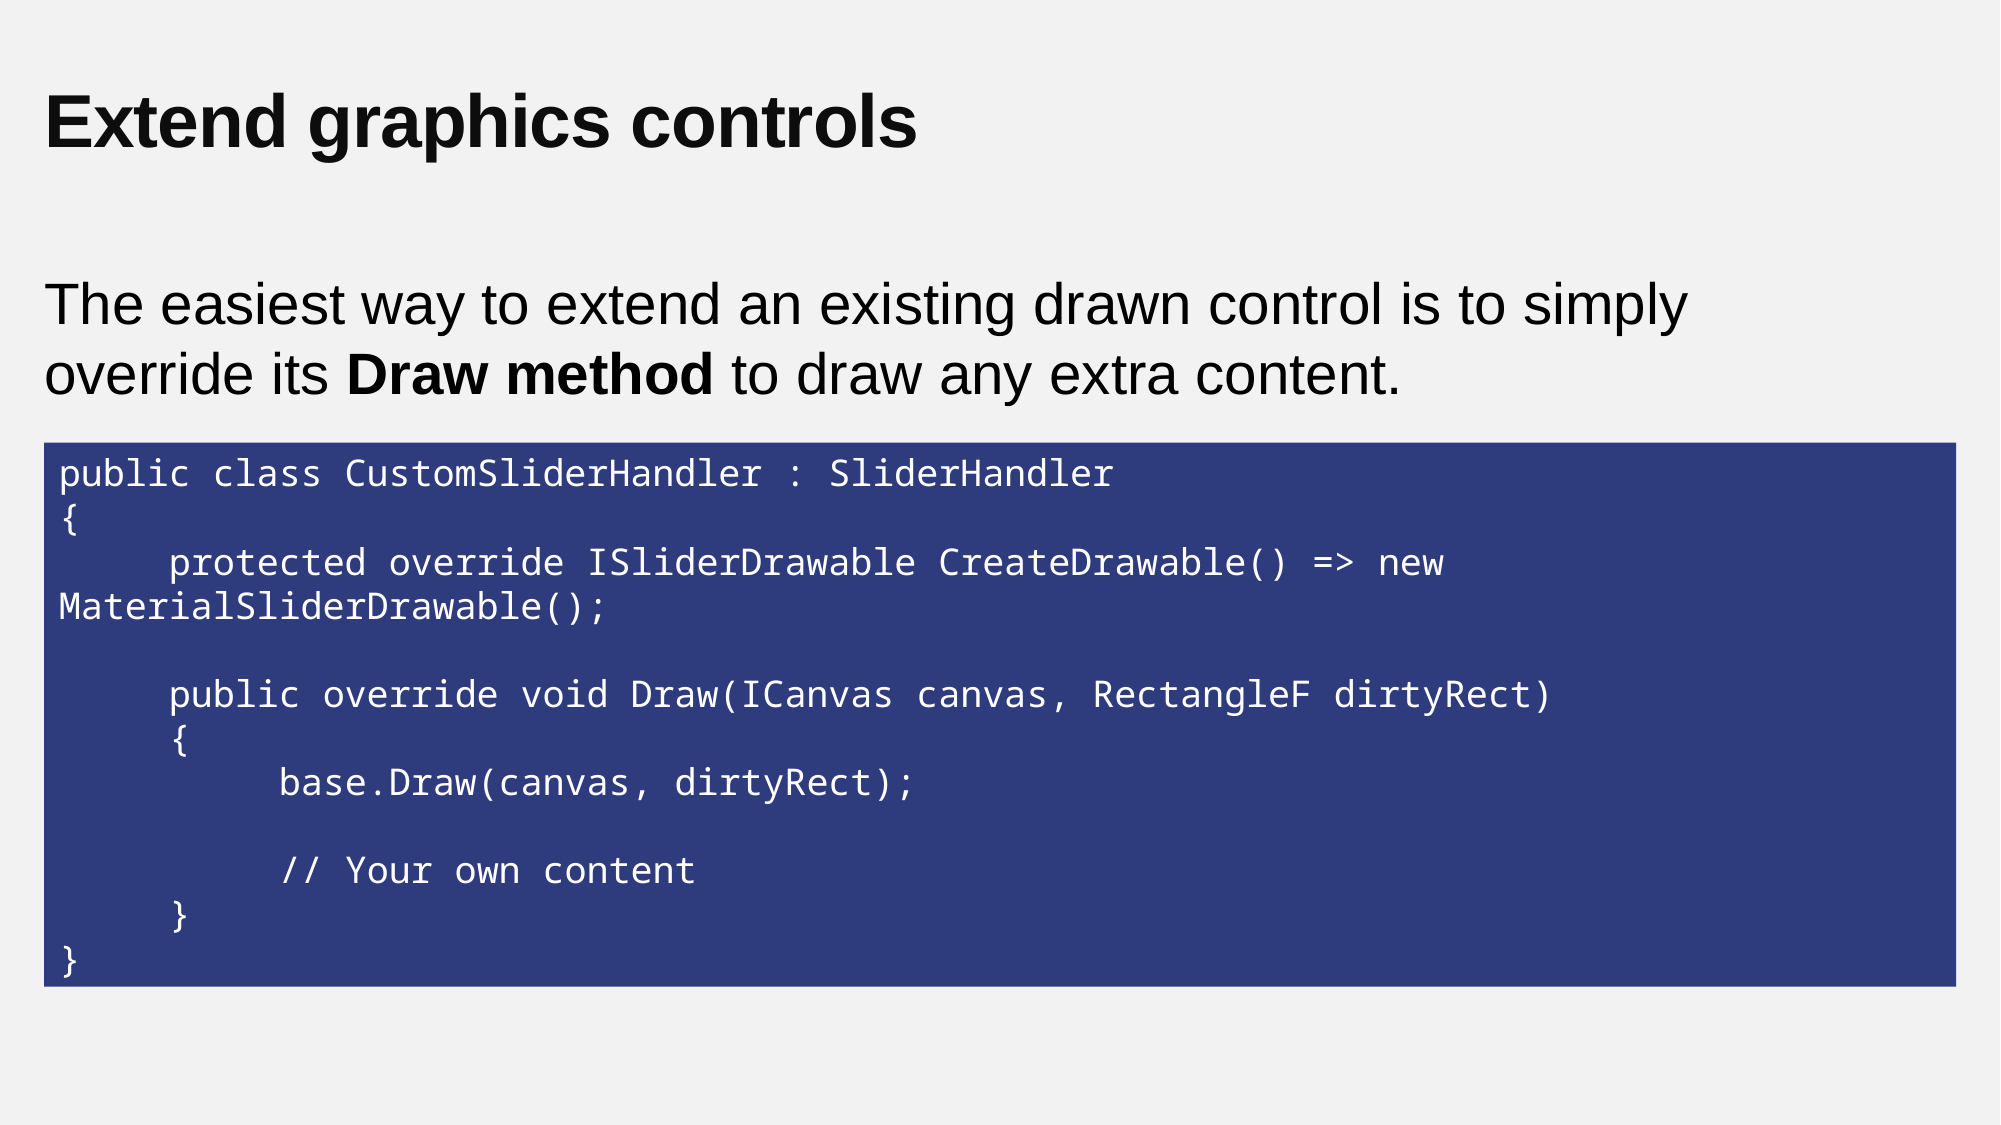

# Extend graphics controls
The easiest way to extend an existing drawn control is to simply override its Draw method to draw any extra content.
public class CustomSliderHandler : SliderHandler
{
     protected override ISliderDrawable CreateDrawable() => new MaterialSliderDrawable();
     public override void Draw(ICanvas canvas, RectangleF dirtyRect)
     {
          base.Draw(canvas, dirtyRect);
          // Your own content
     }
}